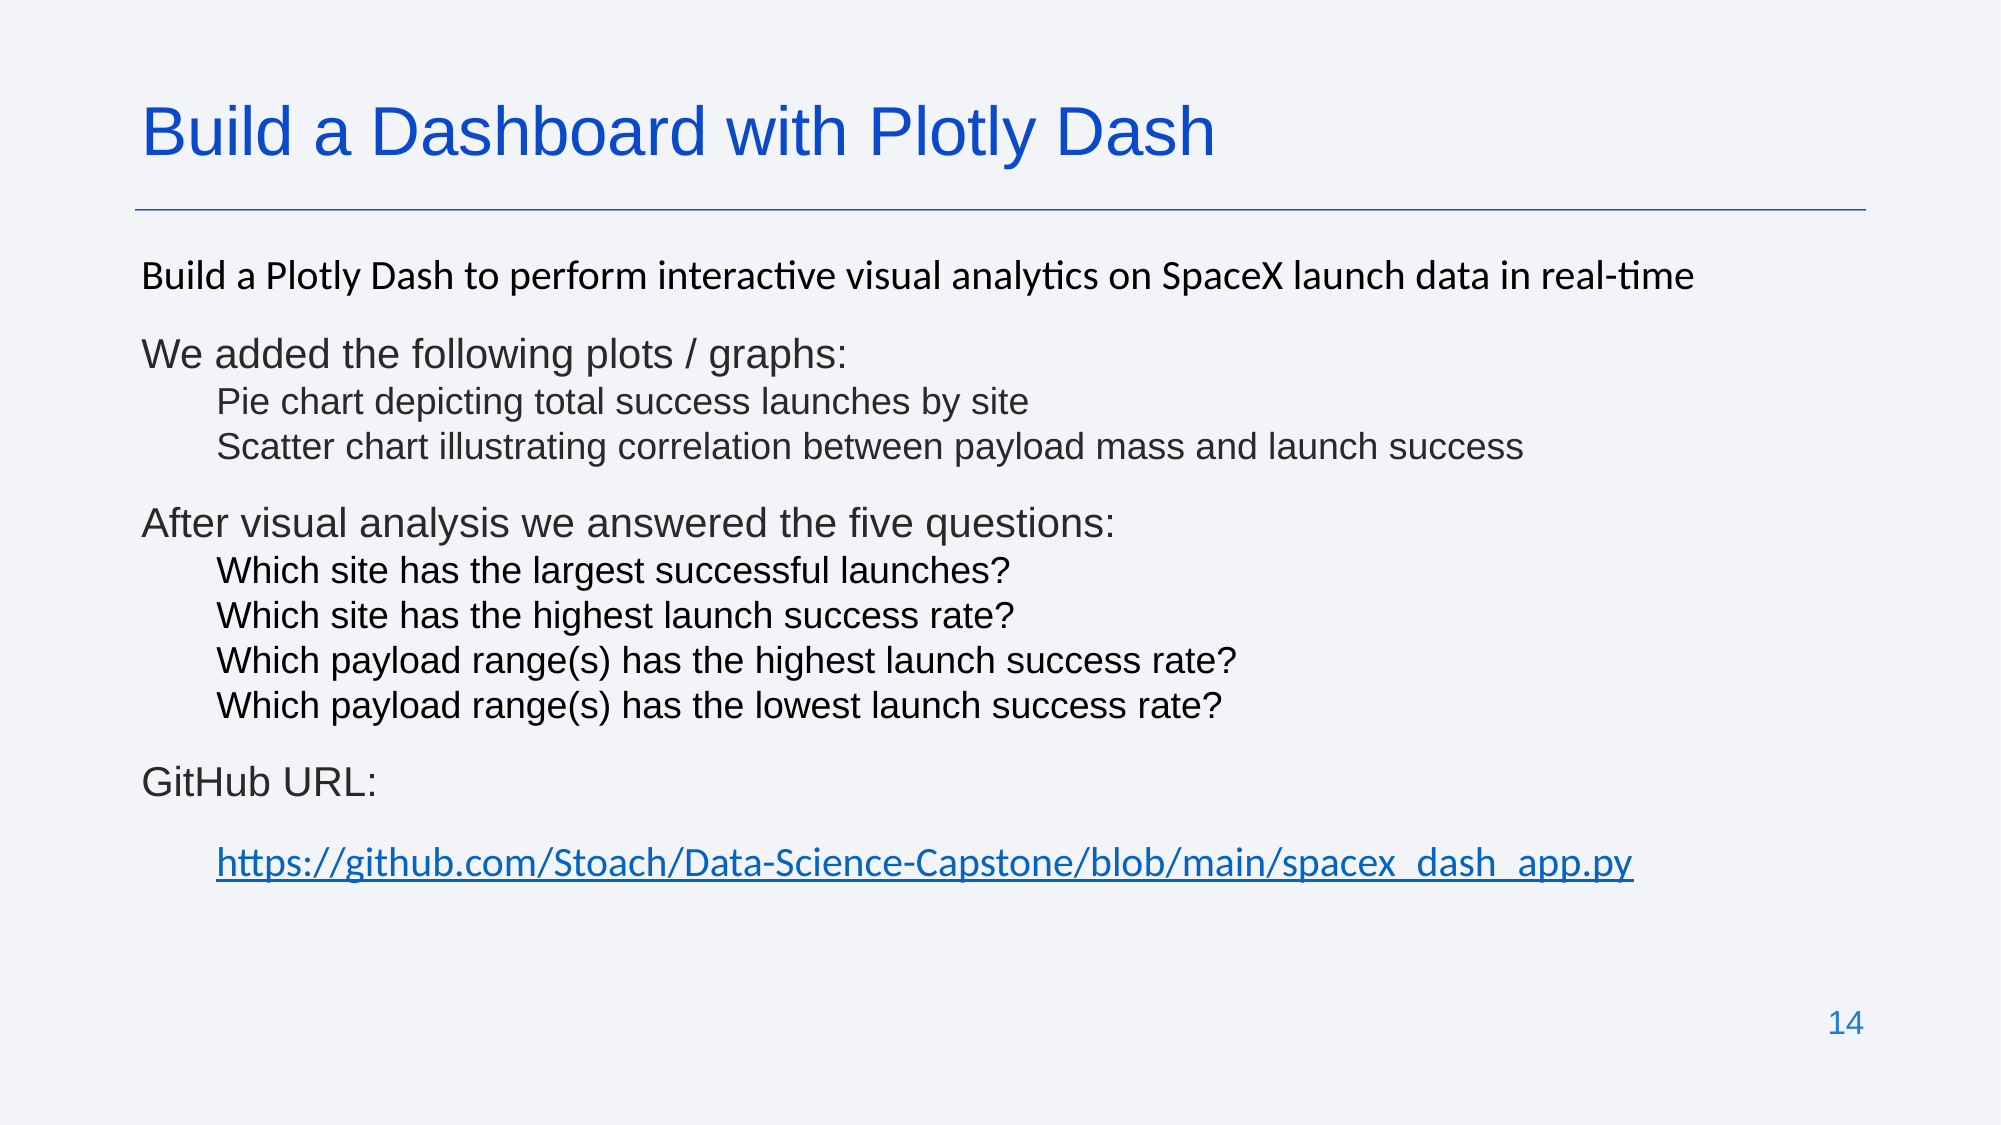

Build a Dashboard with Plotly Dash
Build a Plotly Dash to perform interactive visual analytics on SpaceX launch data in real-time
We added the following plots / graphs:
Pie chart depicting total success launches by site
Scatter chart illustrating correlation between payload mass and launch success
After visual analysis we answered the five questions:
Which site has the largest successful launches?
Which site has the highest launch success rate?
Which payload range(s) has the highest launch success rate?
Which payload range(s) has the lowest launch success rate?
GitHub URL:
https://github.com/Stoach/Data-Science-Capstone/blob/main/spacex_dash_app.py
14